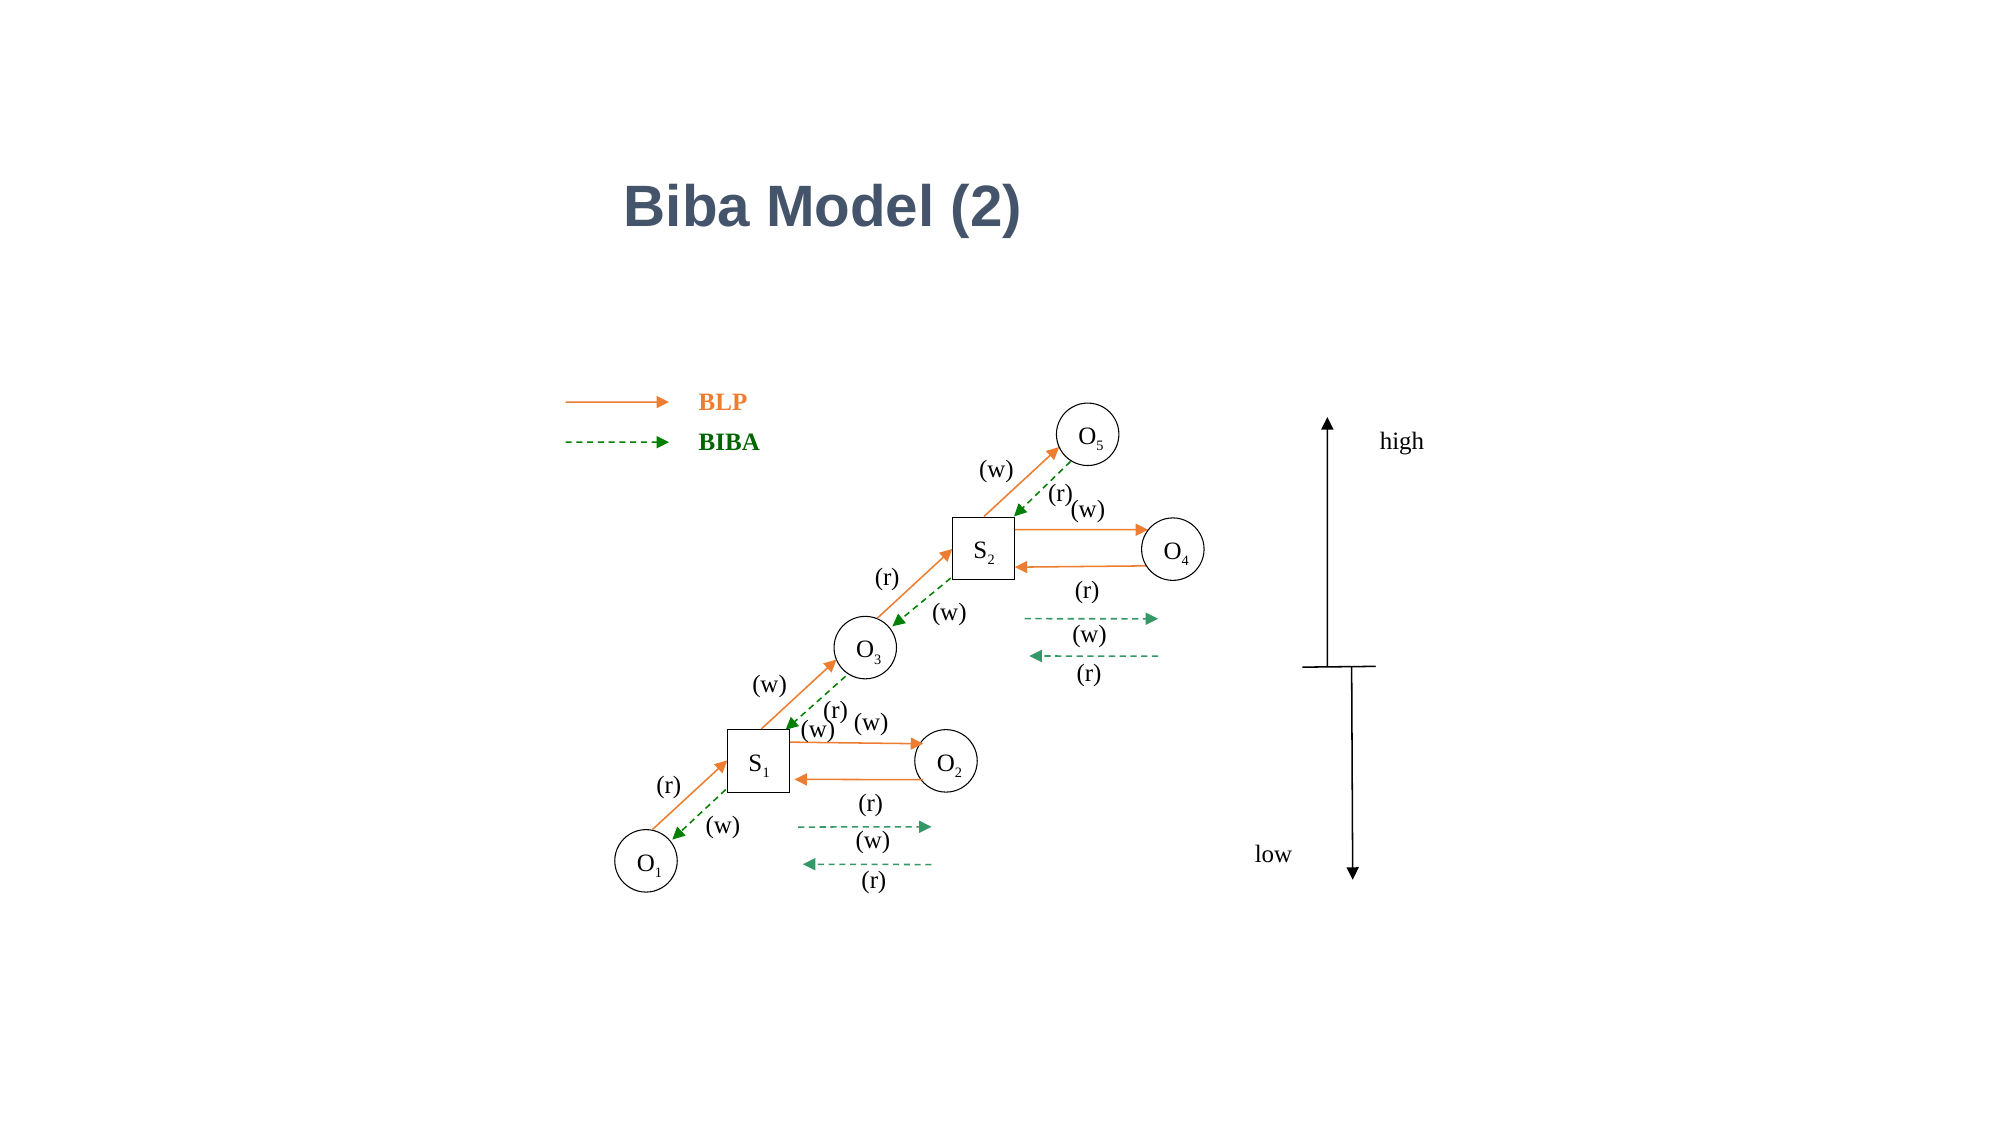

Biba Model (2)
BLP

O5

high
BIBA

(w)

(r)
(w)

S2

O4

(r)

(r)

(w)
(w)

O3

(r)

(w)

(r)
(w)
(w)

S1

O2

(r)
(r)

(w)
(w)

O1
low
(r)